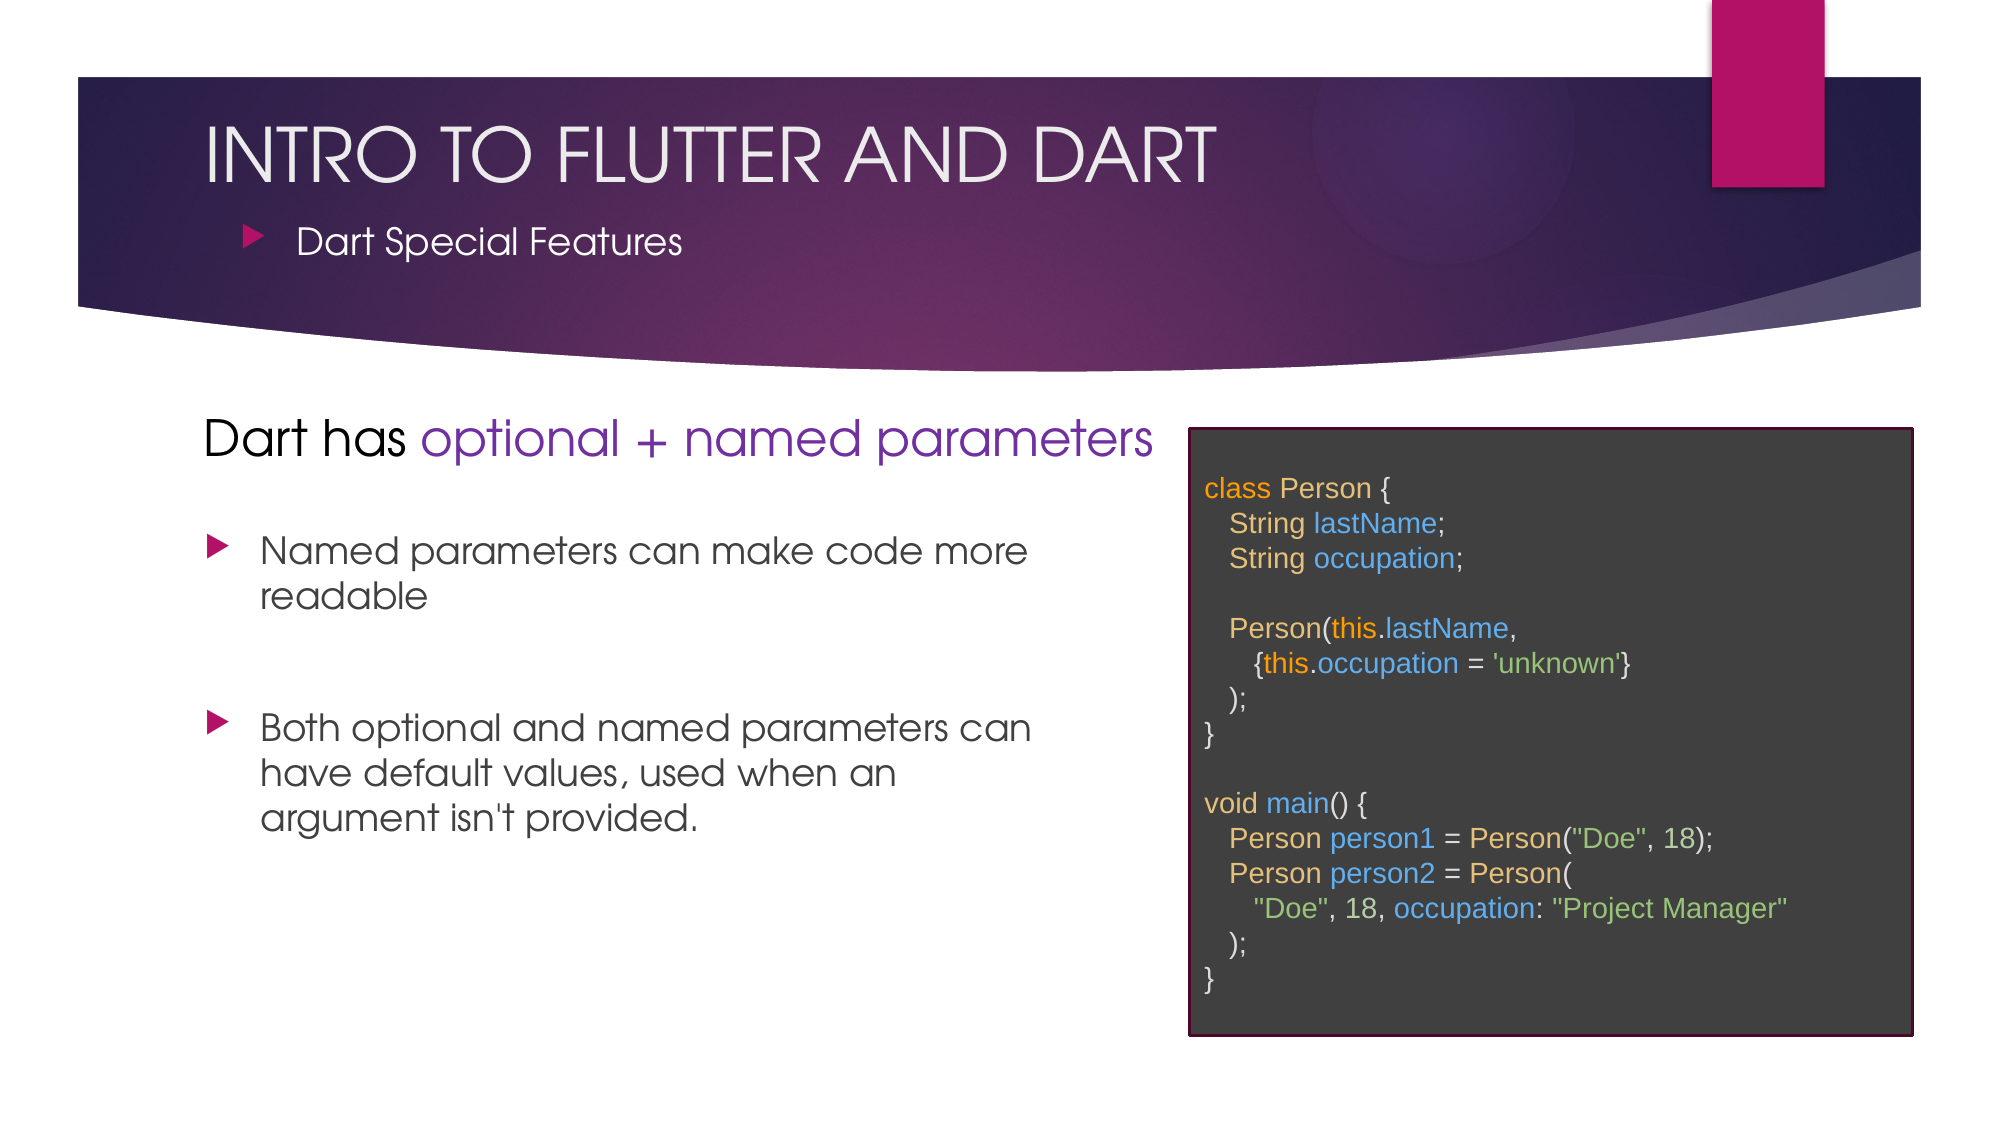

# INTRO TO FLUTTER AND DART
Dart Special Features
Dart has optional + named parameters
class Person {
   String lastName;
   String occupation;
   Person(this.lastName,
      {this.occupation = 'unknown'}
   );
}

void main() {
   Person person1 = Person("Doe", 18);
   Person person2 = Person(
      "Doe", 18, occupation: "Project Manager"
   );
}
Named parameters can make code more readable

Both optional and named parameters can have default values, used when an argument isn't provided.